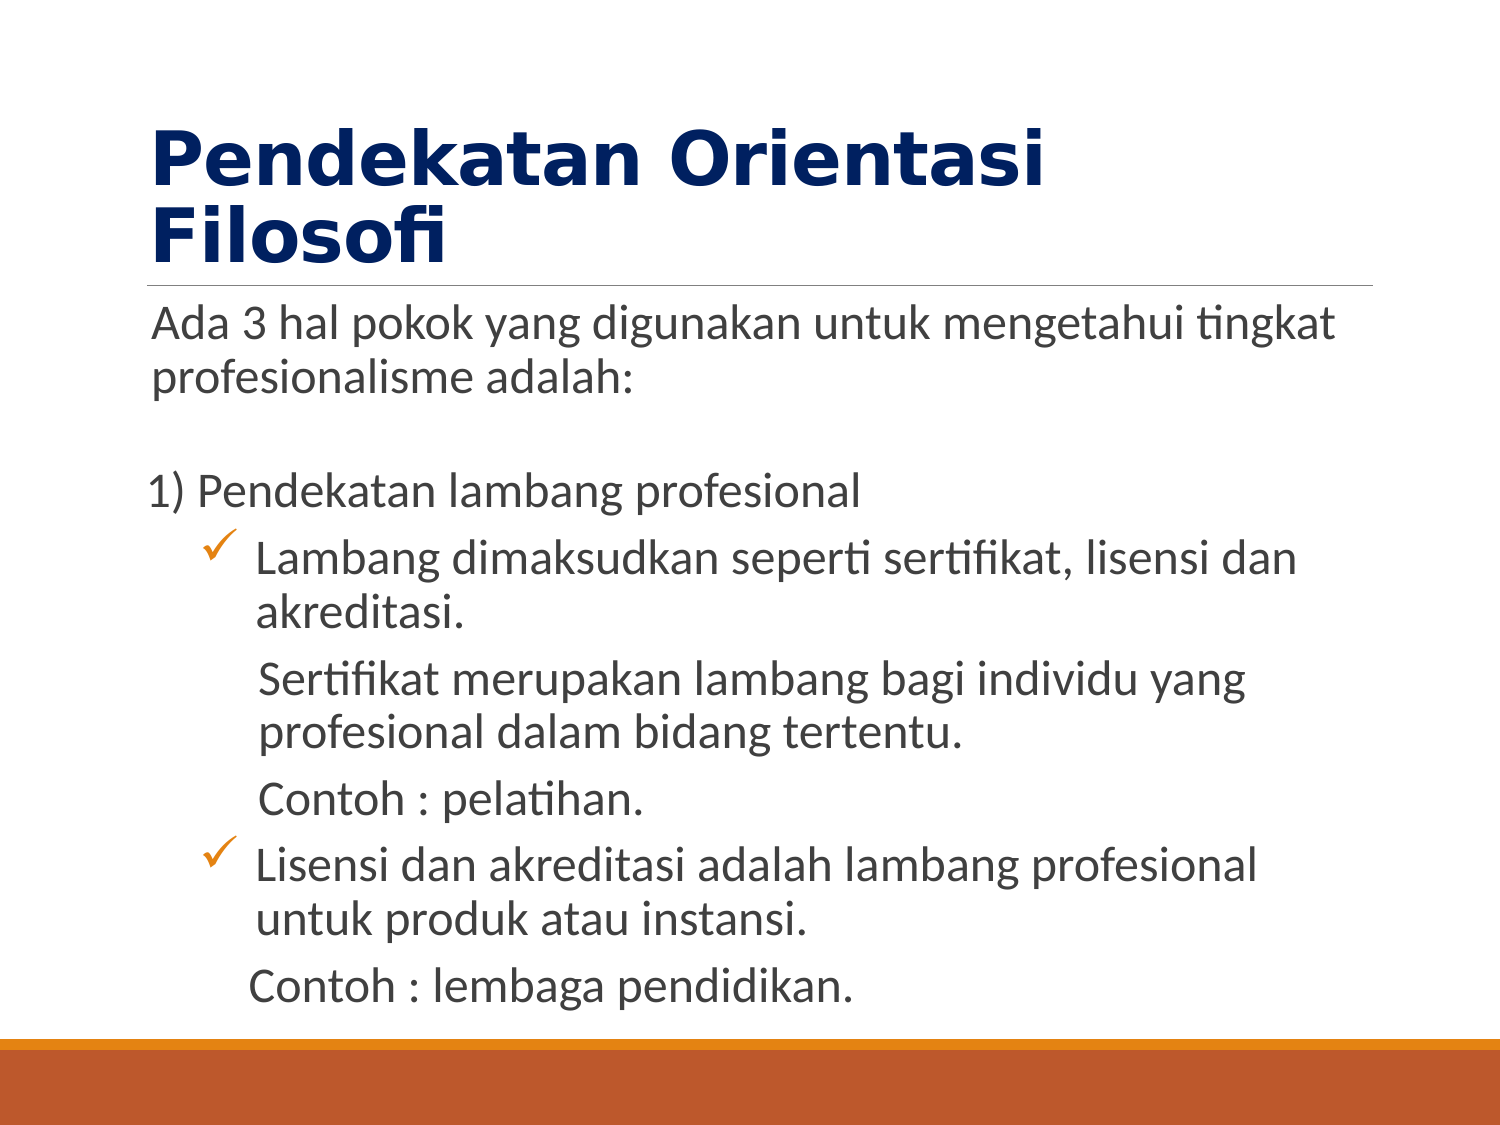

# Pendekatan Orientasi Filosofi
Ada 3 hal pokok yang digunakan untuk mengetahui tingkat profesionalisme adalah:

1) Pendekatan lambang profesional
Lambang dimaksudkan seperti sertifikat, lisensi dan akreditasi.
Sertifikat merupakan lambang bagi individu yang profesional dalam bidang tertentu.
Contoh : pelatihan.
Lisensi dan akreditasi adalah lambang profesional untuk produk atau instansi.
Contoh : lembaga pendidikan.